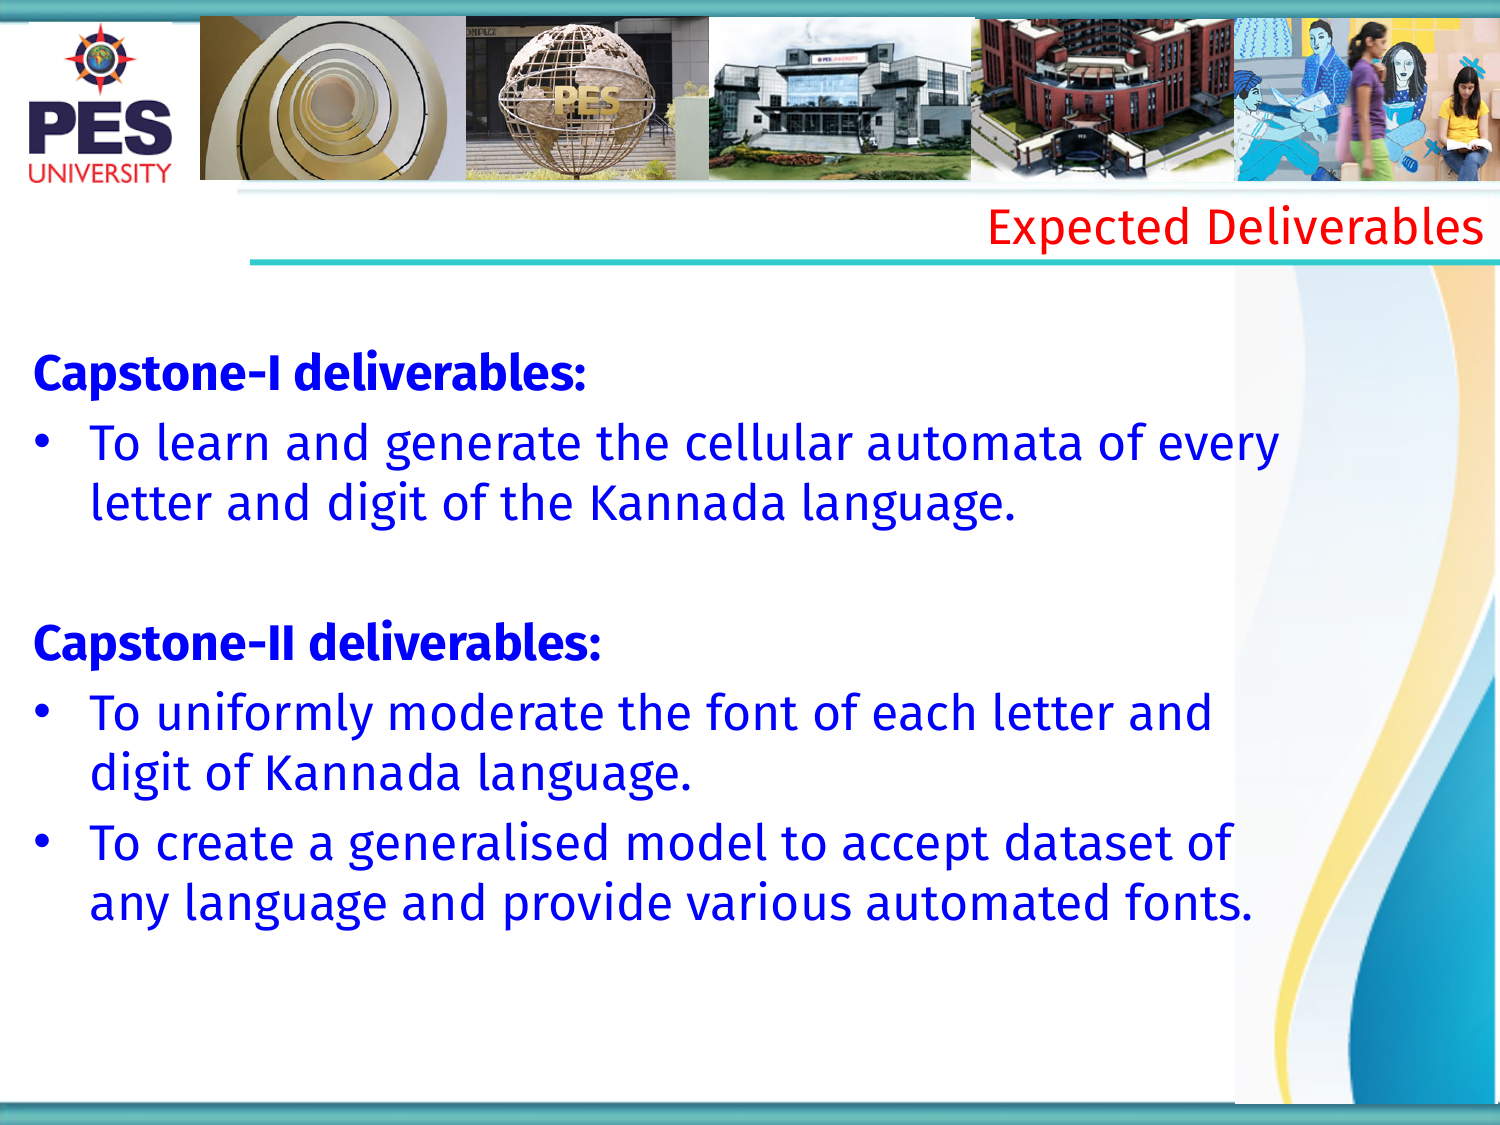

Expected Deliverables

Capstone-I deliverables:
To learn and generate the cellular automata of every letter and digit of the Kannada language.

Capstone-II deliverables:
To uniformly moderate the font of each letter and digit of Kannada language.
To create a generalised model to accept dataset of any language and provide various automated fonts.